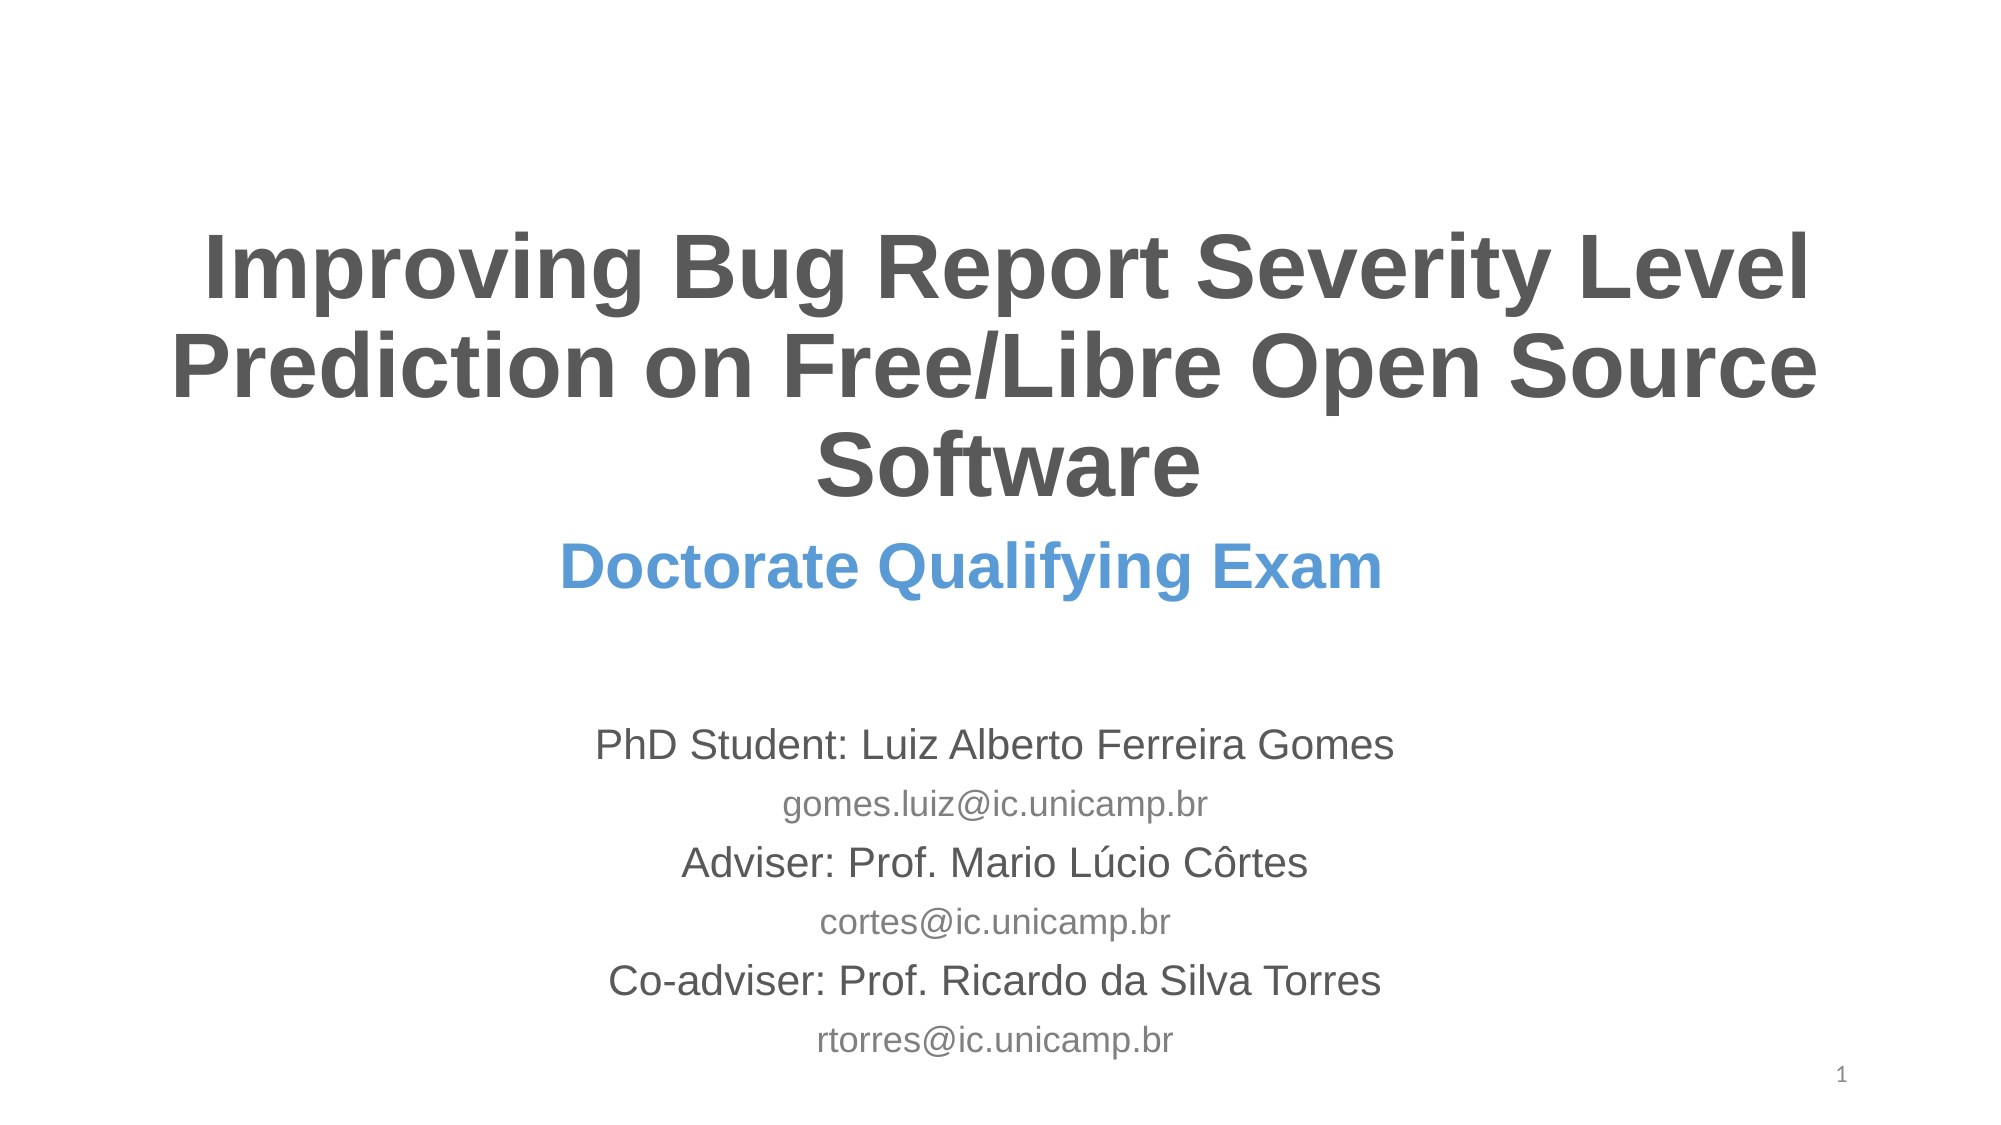

Improving Bug Report Severity Level Prediction on Free/Libre Open Source
Software
Doctorate Qualifying Exam
PhD Student: Luiz Alberto Ferreira Gomes
gomes.luiz@ic.unicamp.br
Adviser: Prof. Mario Lúcio Côrtes
cortes@ic.unicamp.br
Co-adviser: Prof. Ricardo da Silva Torres
rtorres@ic.unicamp.br

1